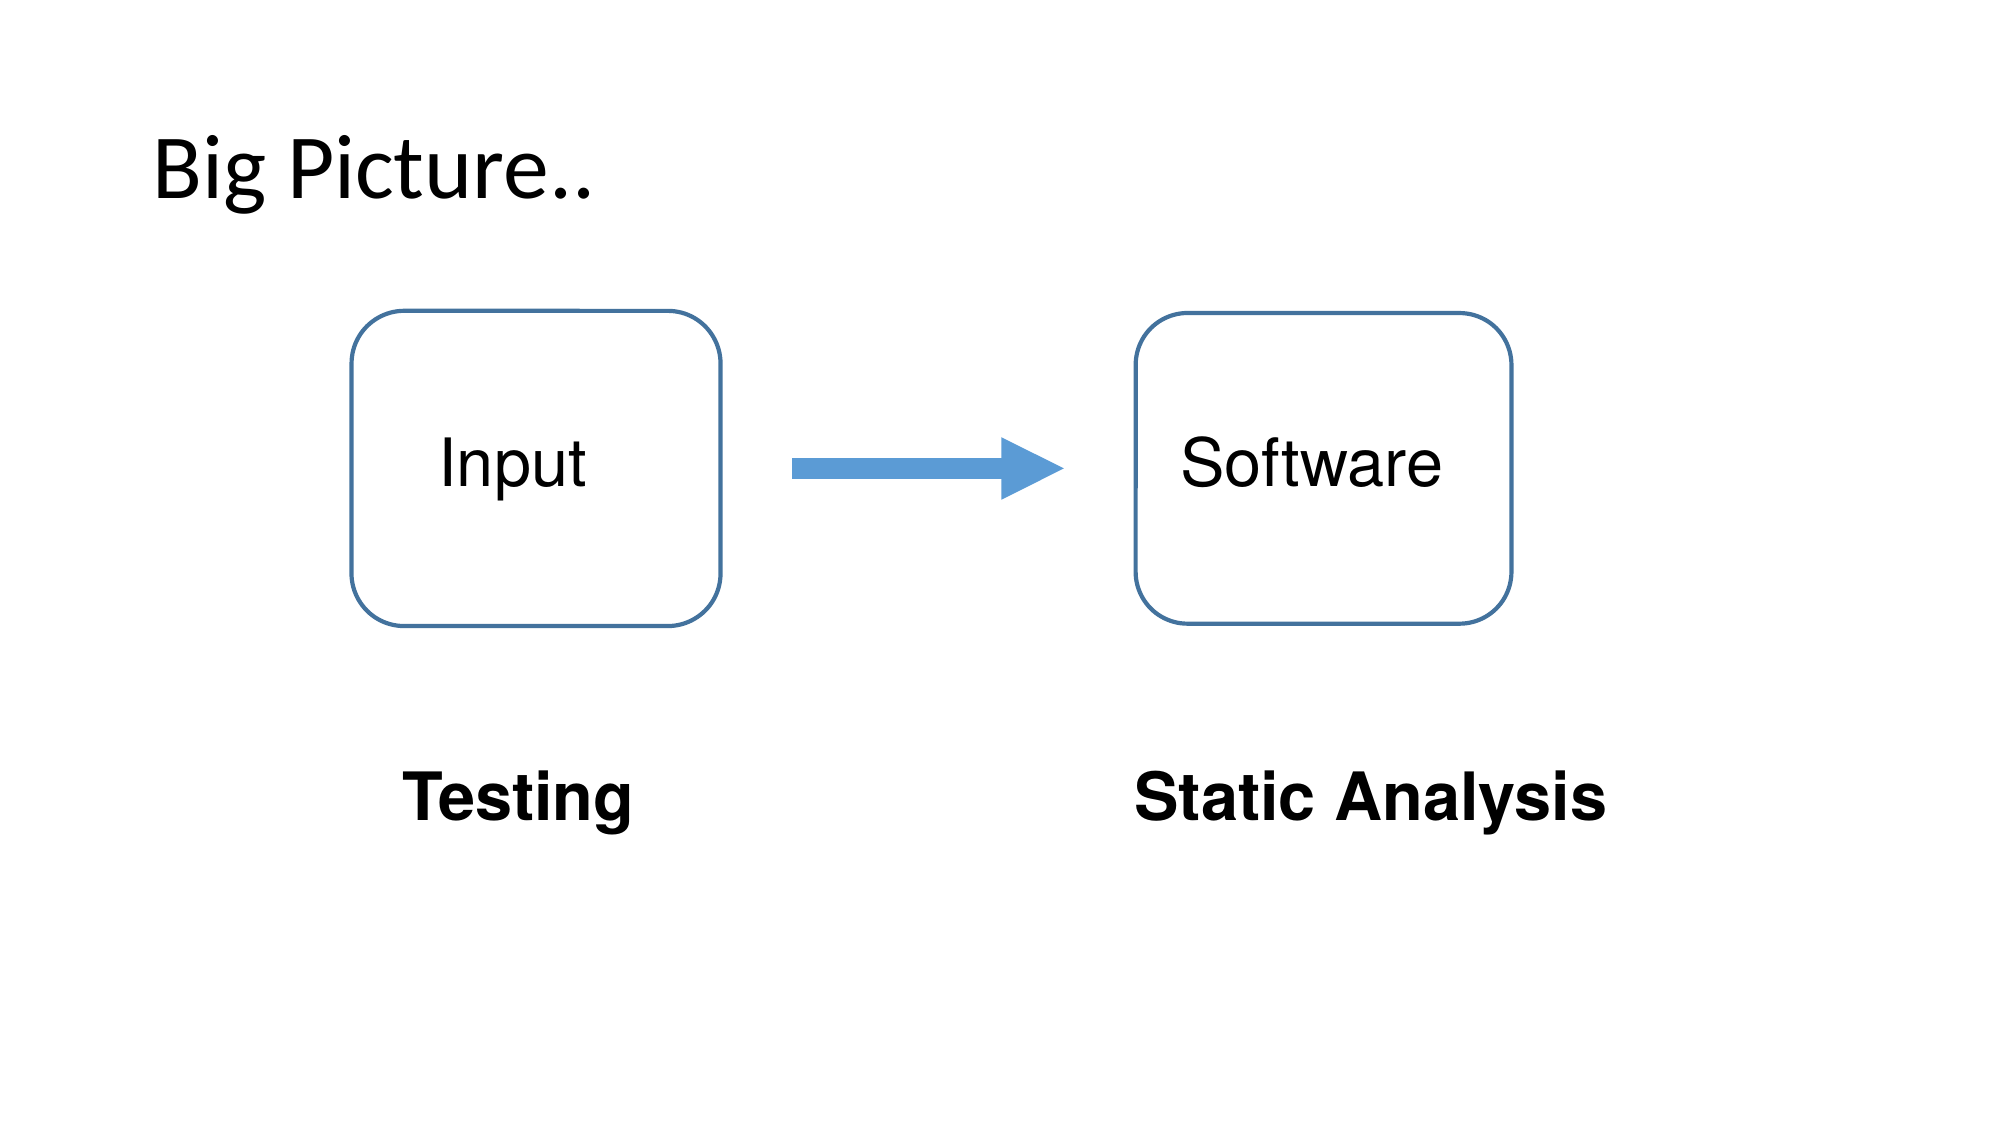

# Big Picture..

Input
Software
Testing
Static Analysis